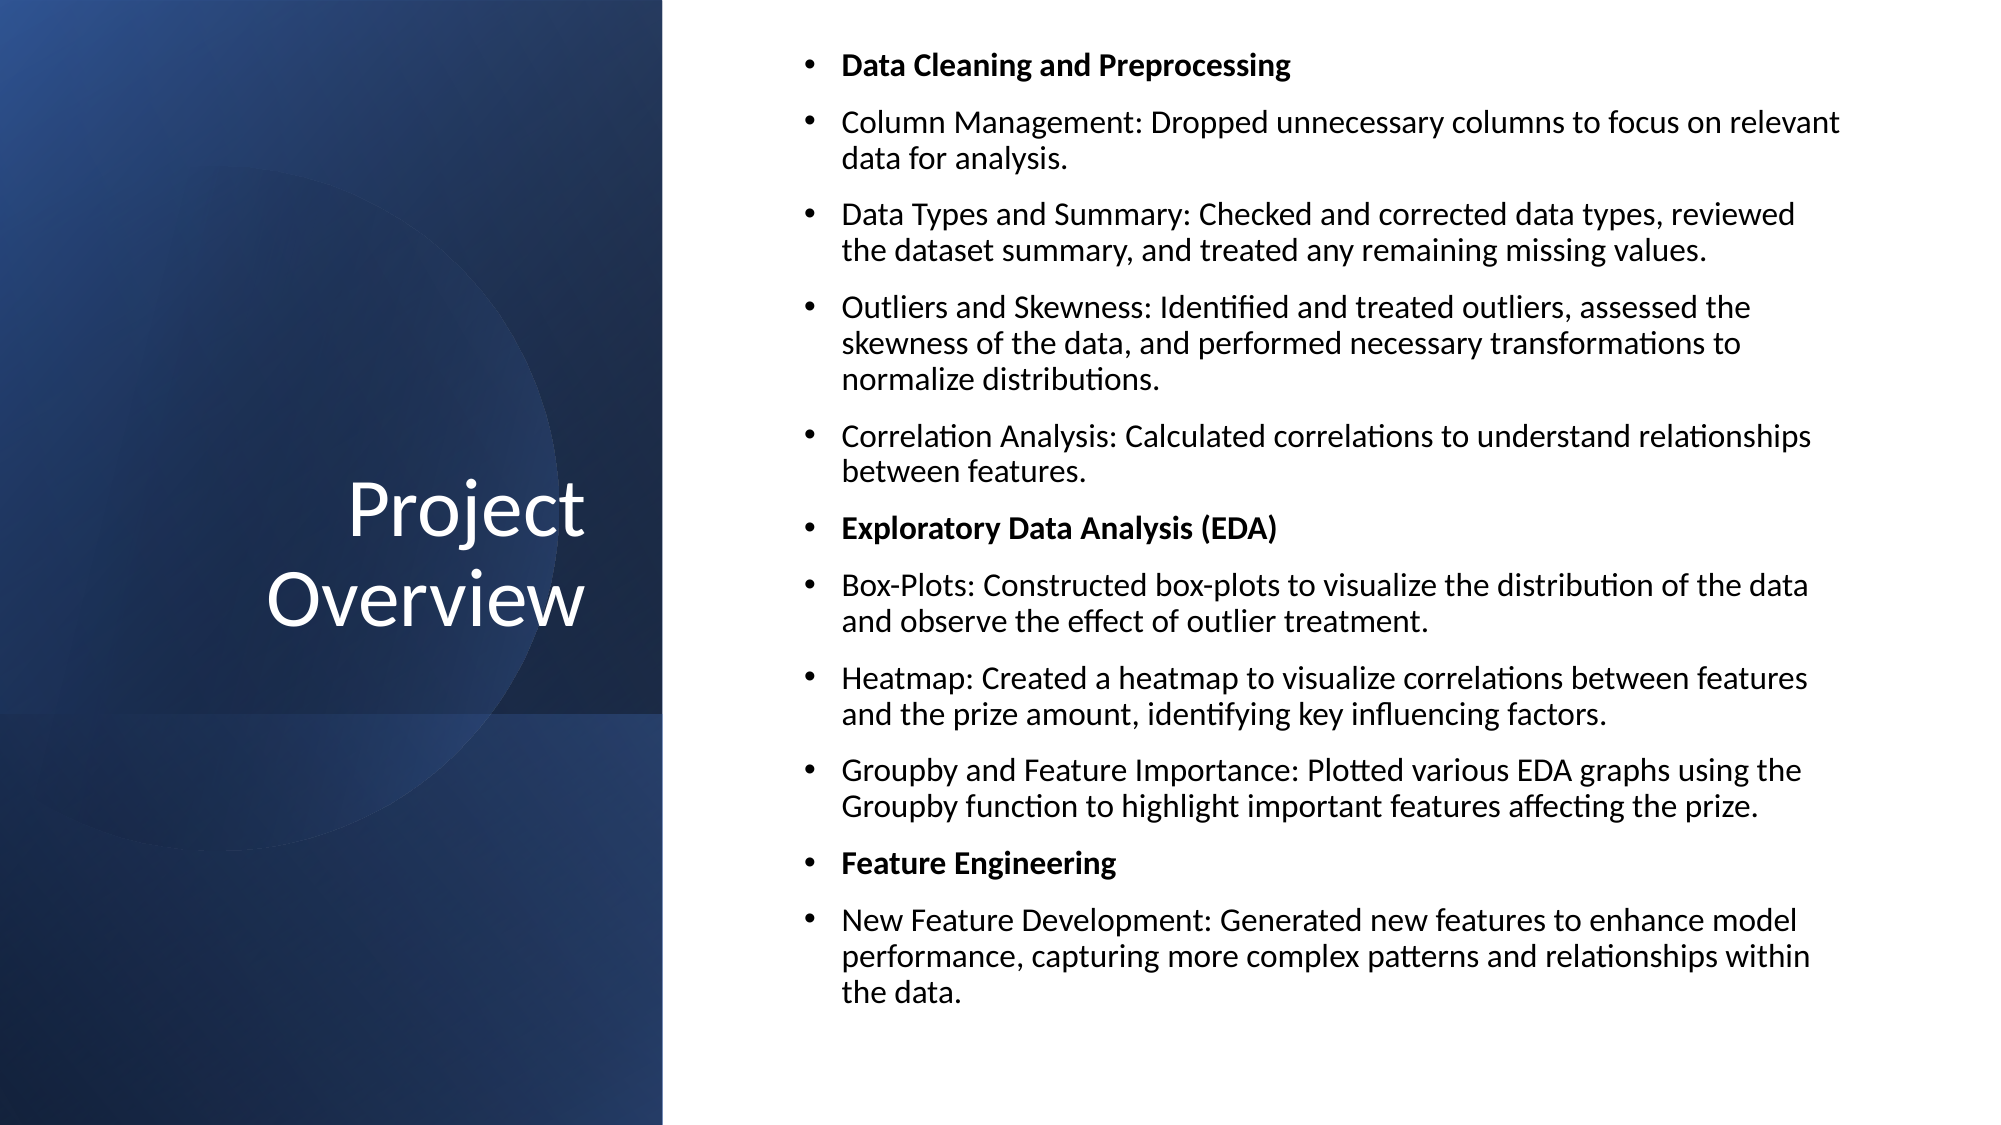

# Project Overview
Data Cleaning and Preprocessing
Column Management: Dropped unnecessary columns to focus on relevant data for analysis.
Data Types and Summary: Checked and corrected data types, reviewed the dataset summary, and treated any remaining missing values.
Outliers and Skewness: Identified and treated outliers, assessed the skewness of the data, and performed necessary transformations to normalize distributions.
Correlation Analysis: Calculated correlations to understand relationships between features.
Exploratory Data Analysis (EDA)
Box-Plots: Constructed box-plots to visualize the distribution of the data and observe the effect of outlier treatment.
Heatmap: Created a heatmap to visualize correlations between features and the prize amount, identifying key influencing factors.
Groupby and Feature Importance: Plotted various EDA graphs using the Groupby function to highlight important features affecting the prize.
Feature Engineering
New Feature Development: Generated new features to enhance model performance, capturing more complex patterns and relationships within the data.